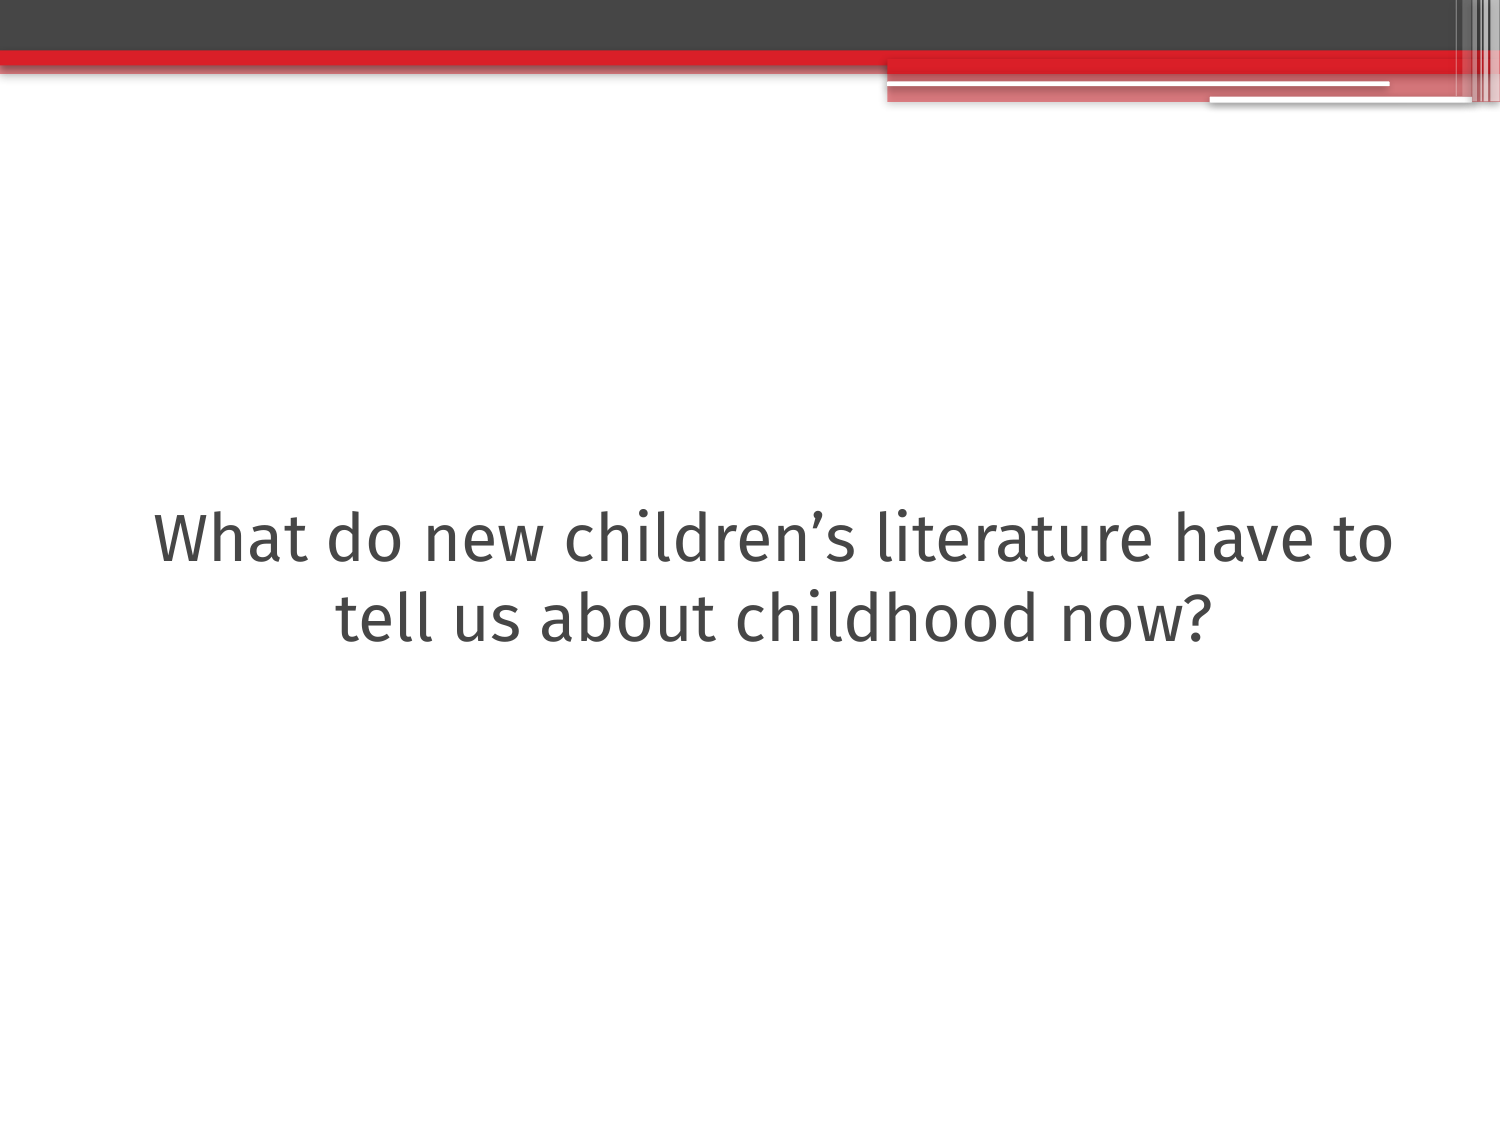

# What do new children’s literature have to tell us about childhood now?